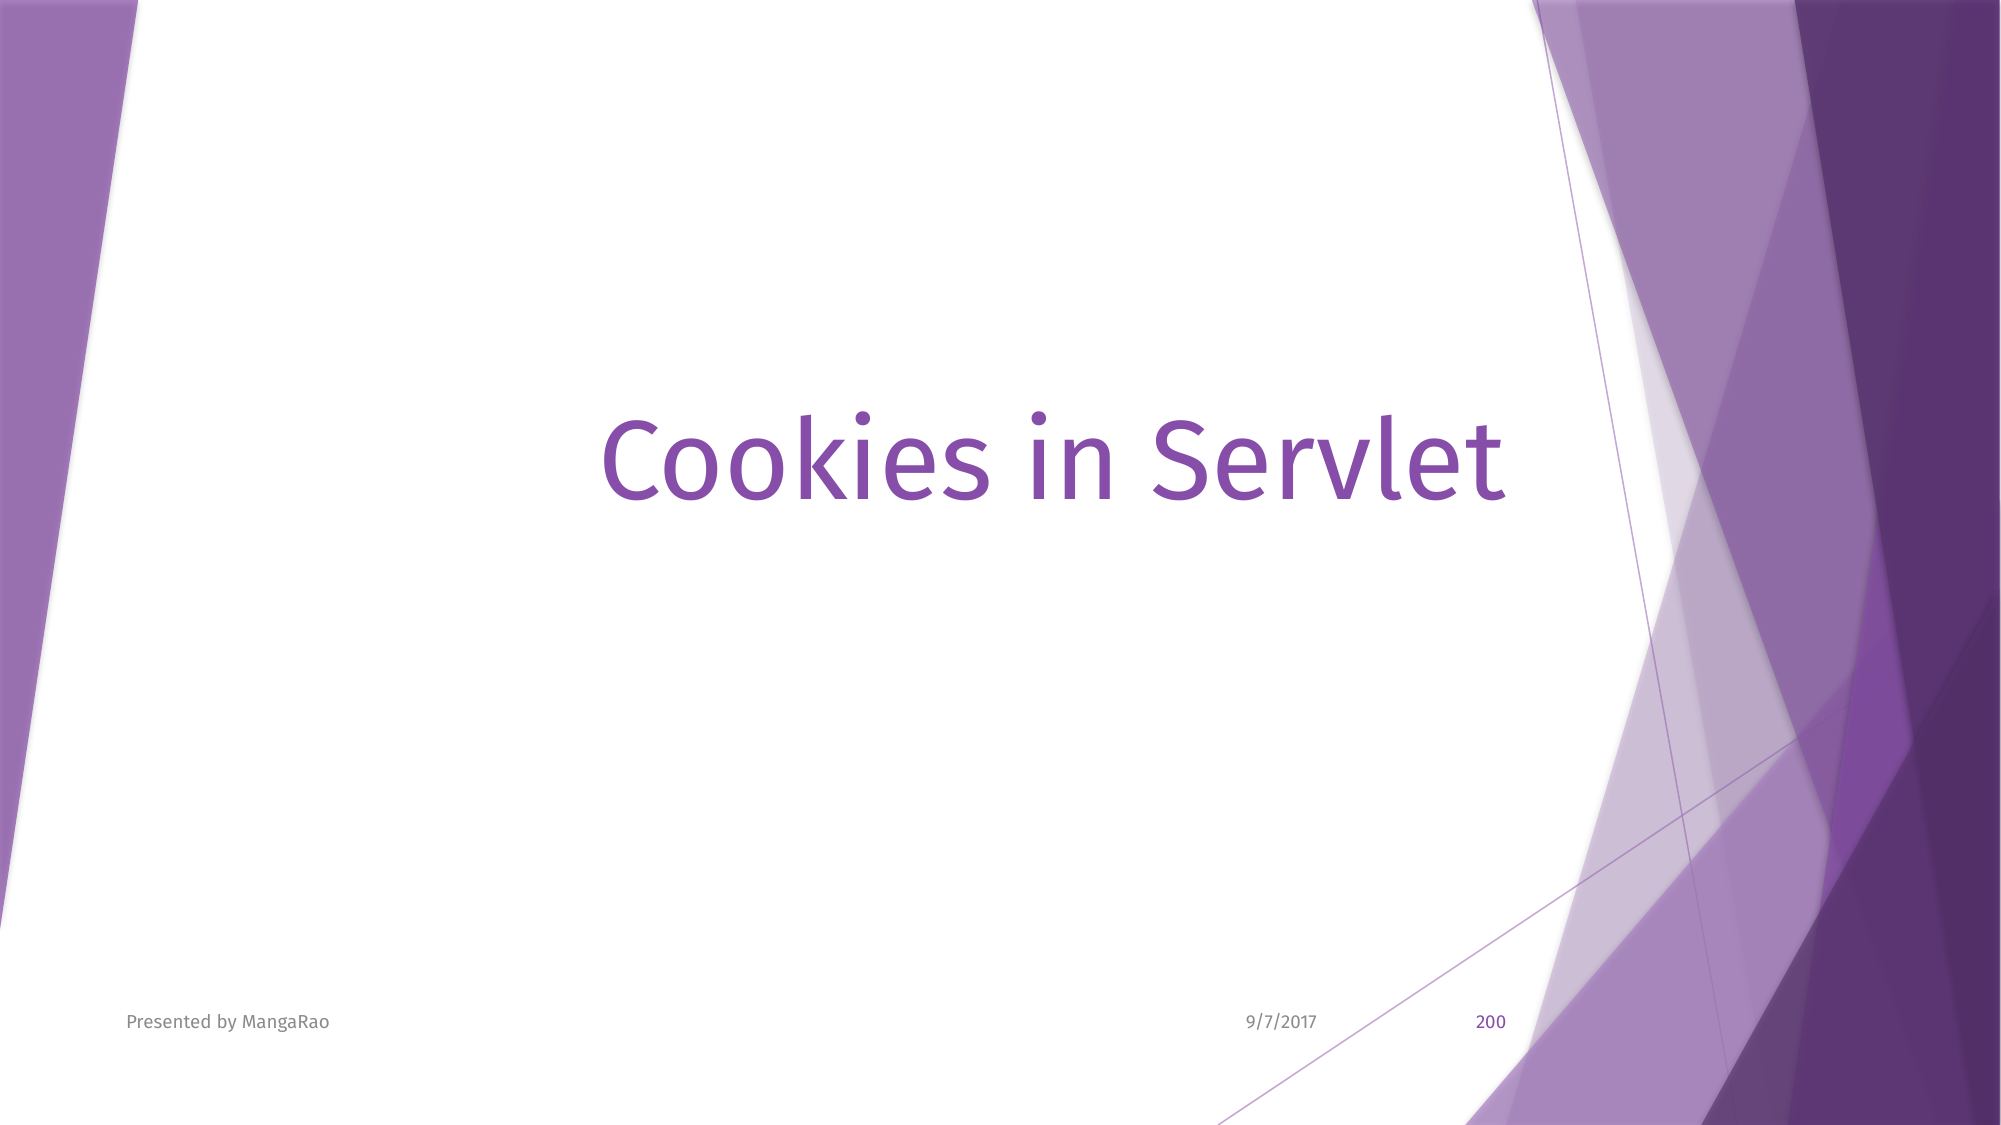

# Cookies in Servlet

Presented by MangaRao
9/7/2017
200